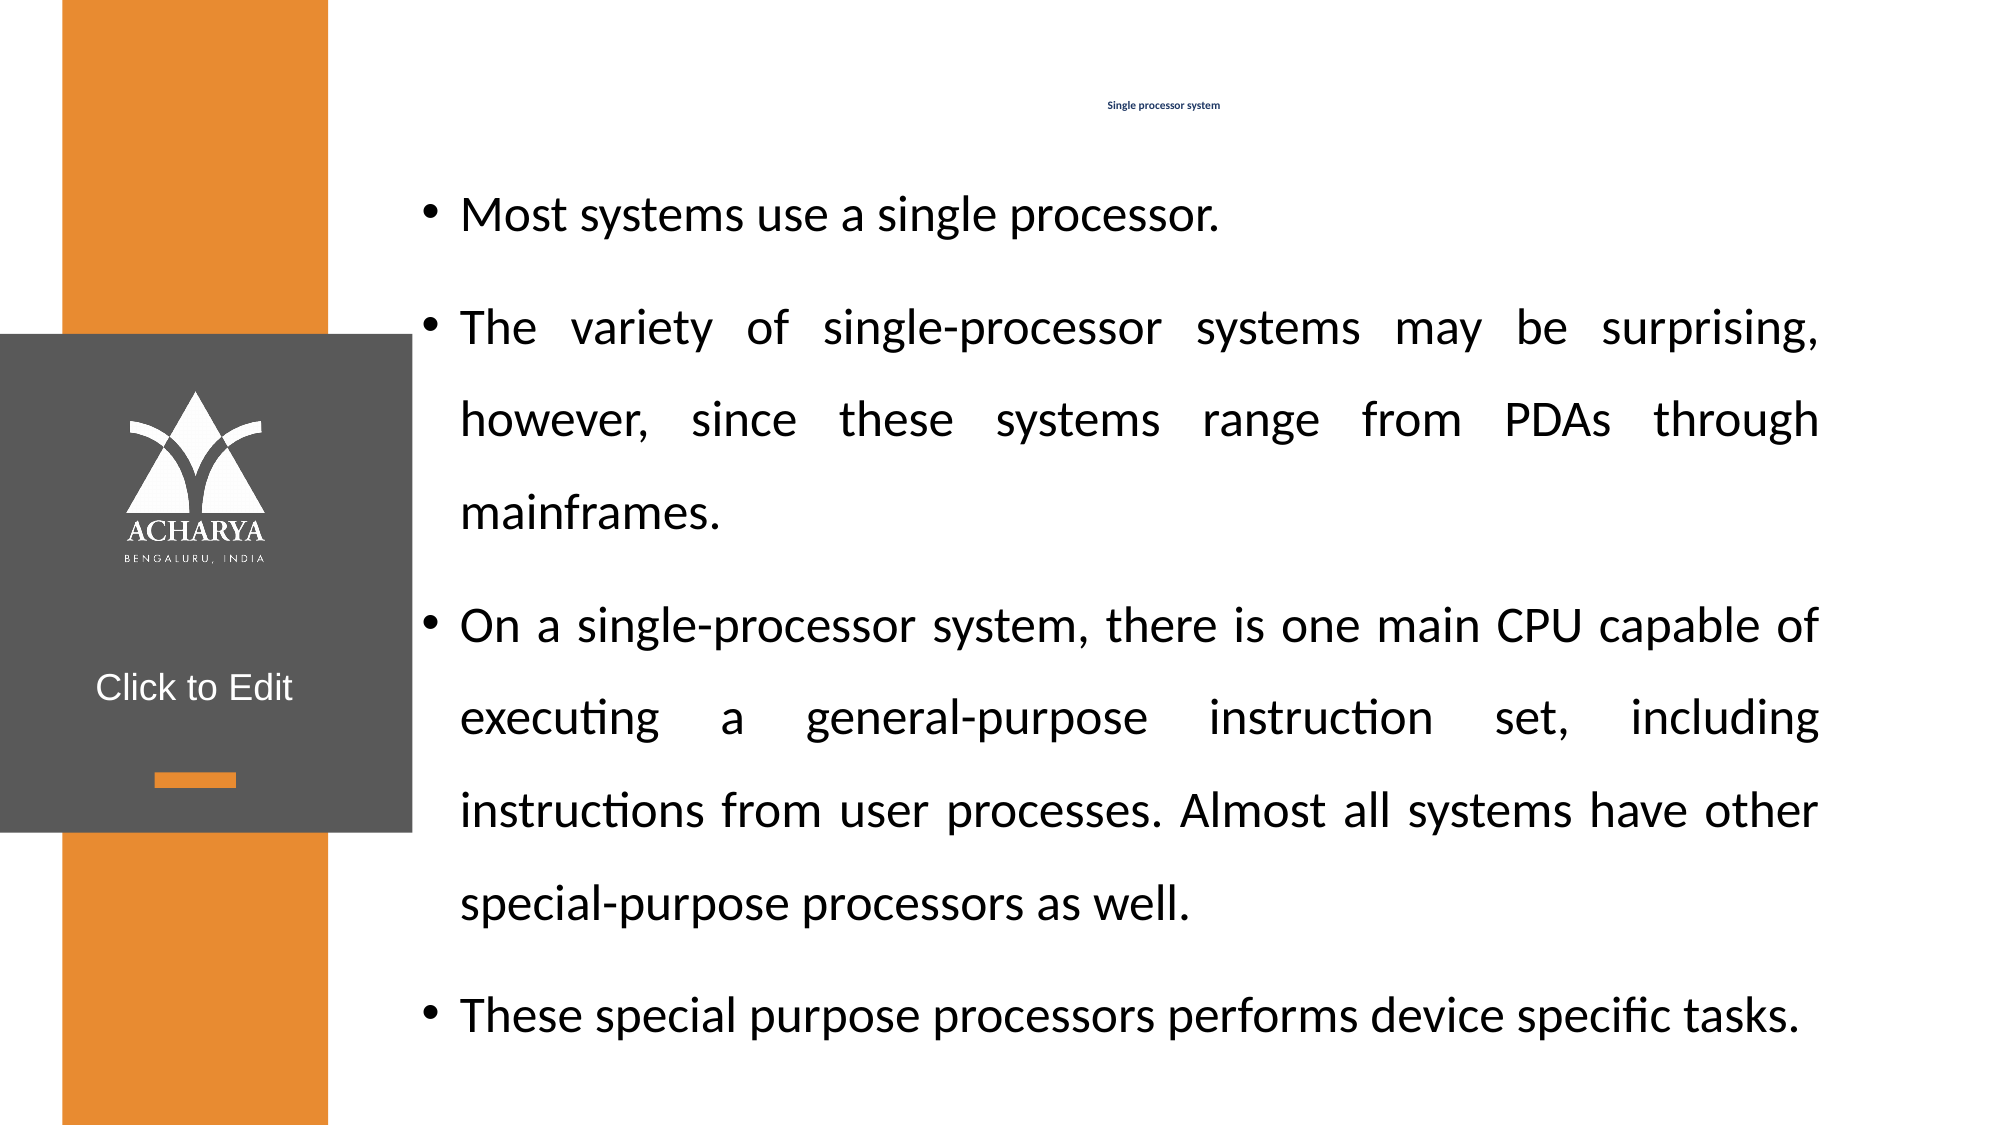

# Single processor system
Most systems use a single processor.
The variety of single-processor systems may be surprising, however, since these systems range from PDAs through mainframes.
On a single-processor system, there is one main CPU capable of executing a general-purpose instruction set, including instructions from user processes. Almost all systems have other special-purpose processors as well.
These special purpose processors performs device specific tasks.